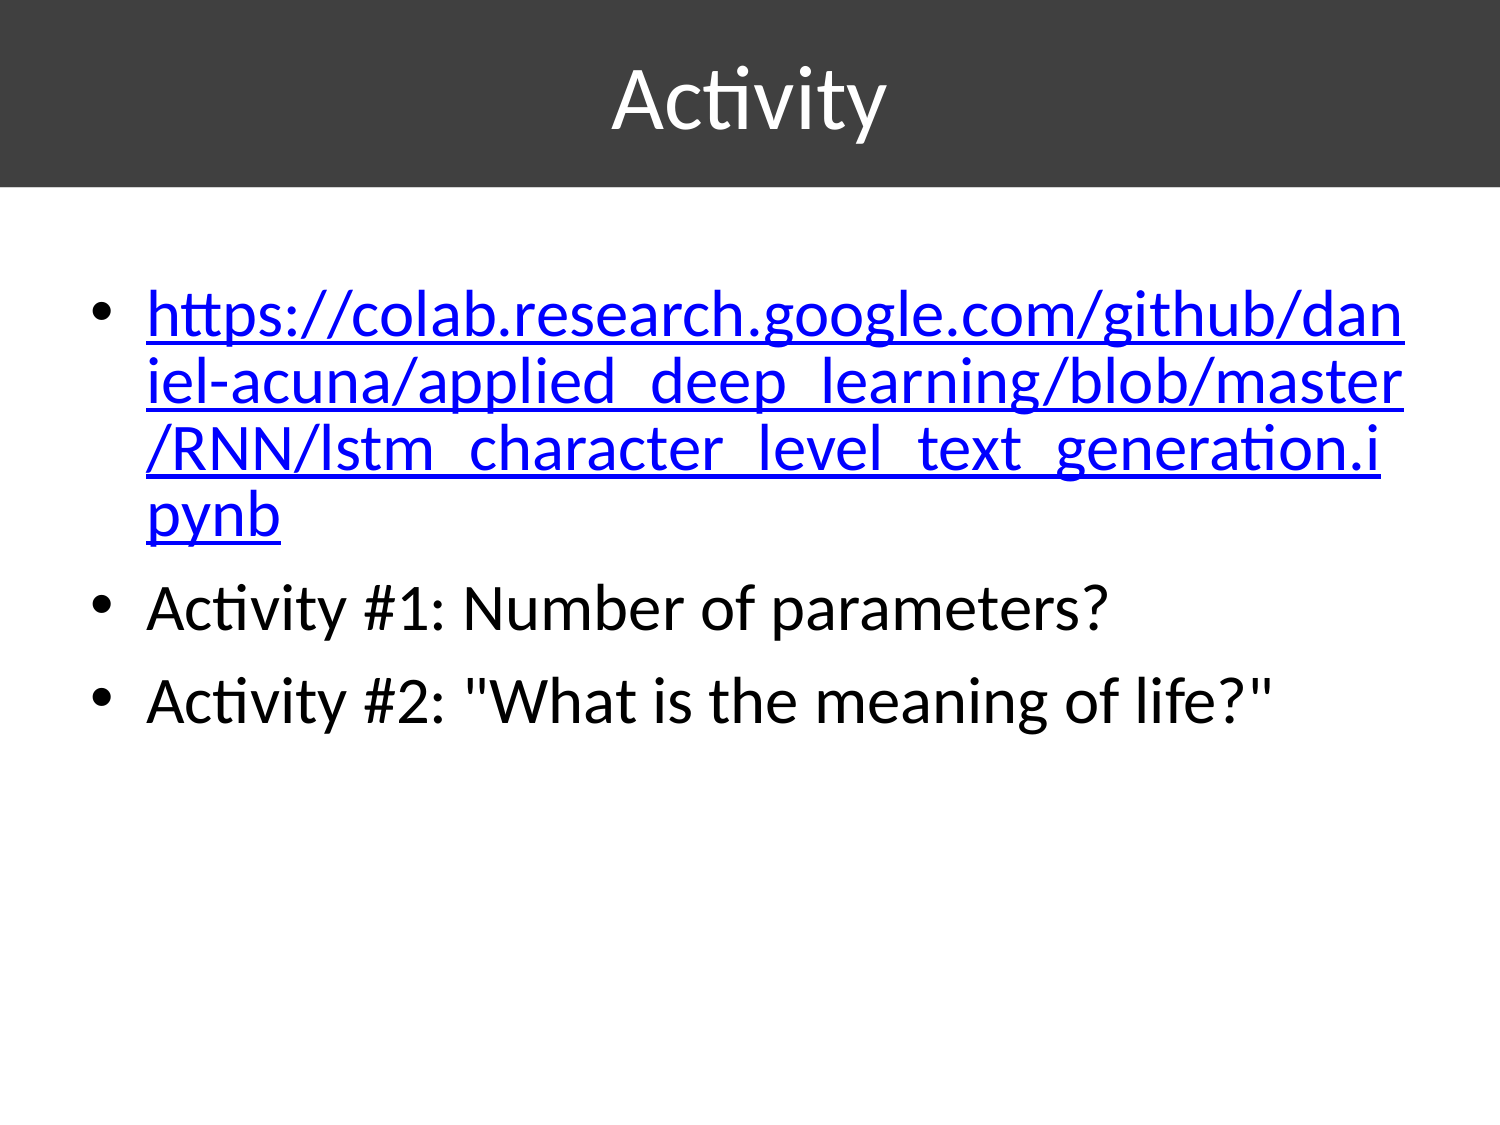

# Activity
https://colab.research.google.com/github/daniel-acuna/applied_deep_learning/blob/master/RNN/lstm_character_level_text_generation.ipynb
Activity #1: Number of parameters?
Activity #2: "What is the meaning of life?"